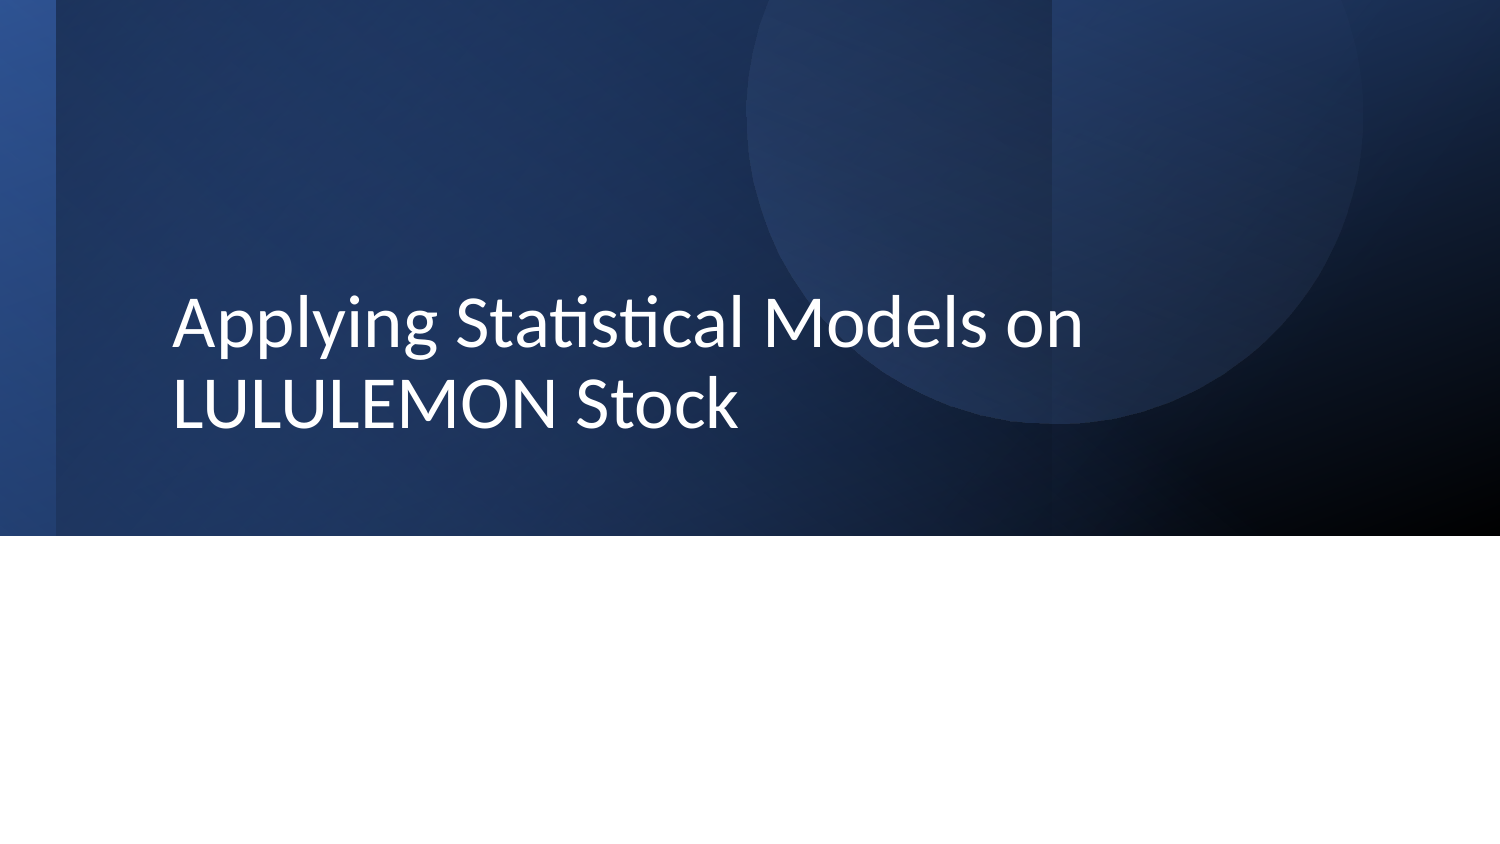

# Applying Statistical Models on LULULEMON Stock